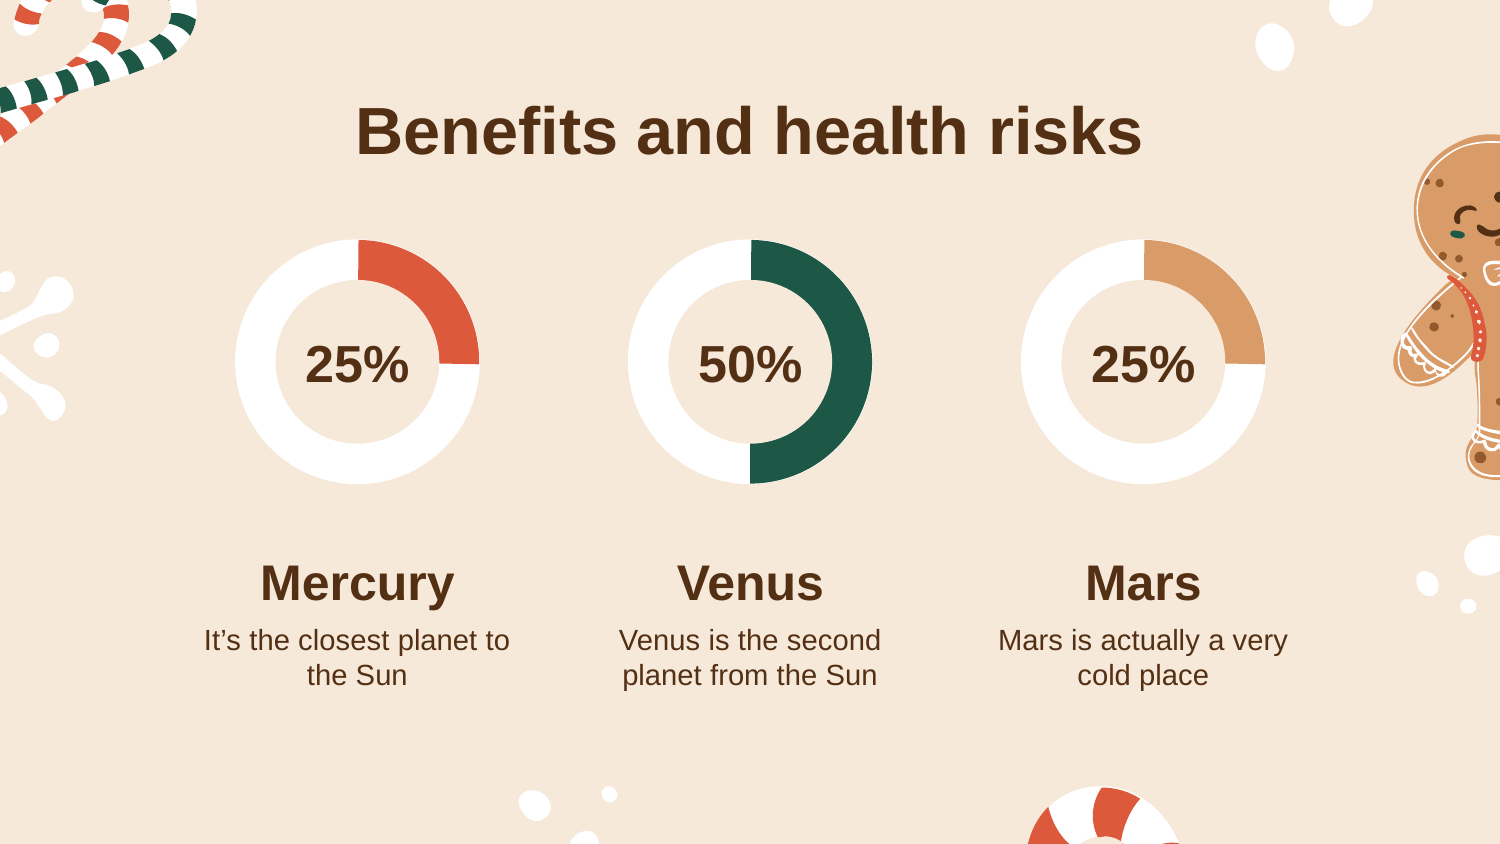

# Benefits and health risks

25%
50%
25%
Mercury
Venus
Mars
It’s the closest planet to the Sun
Venus is the second planet from the Sun
Mars is actually a very cold place